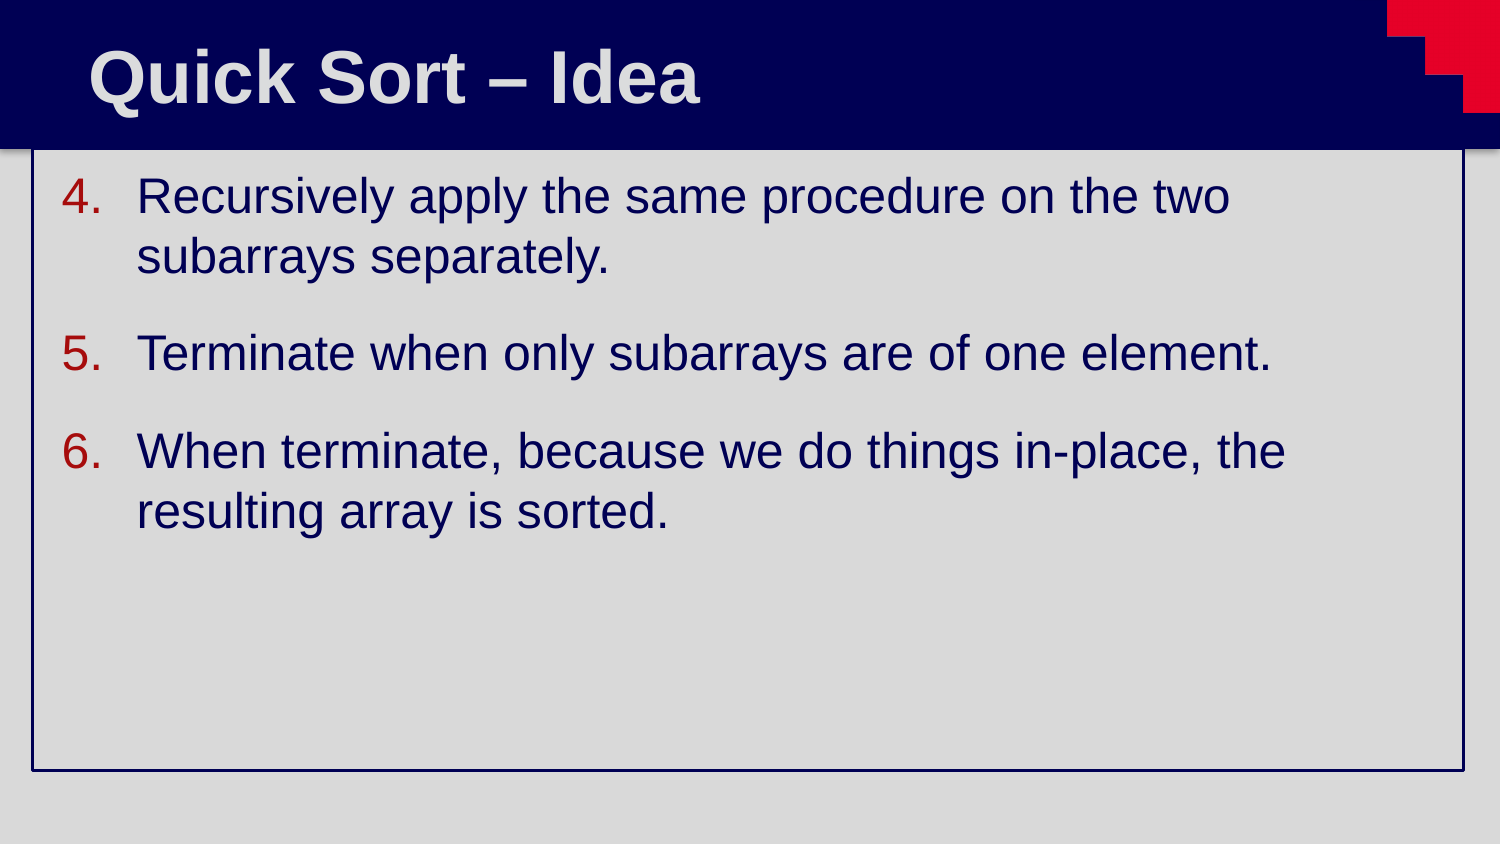

# Quick Sort – Idea
Recursively apply the same procedure on the two subarrays separately.
Terminate when only subarrays are of one element.
When terminate, because we do things in-place, the resulting array is sorted.